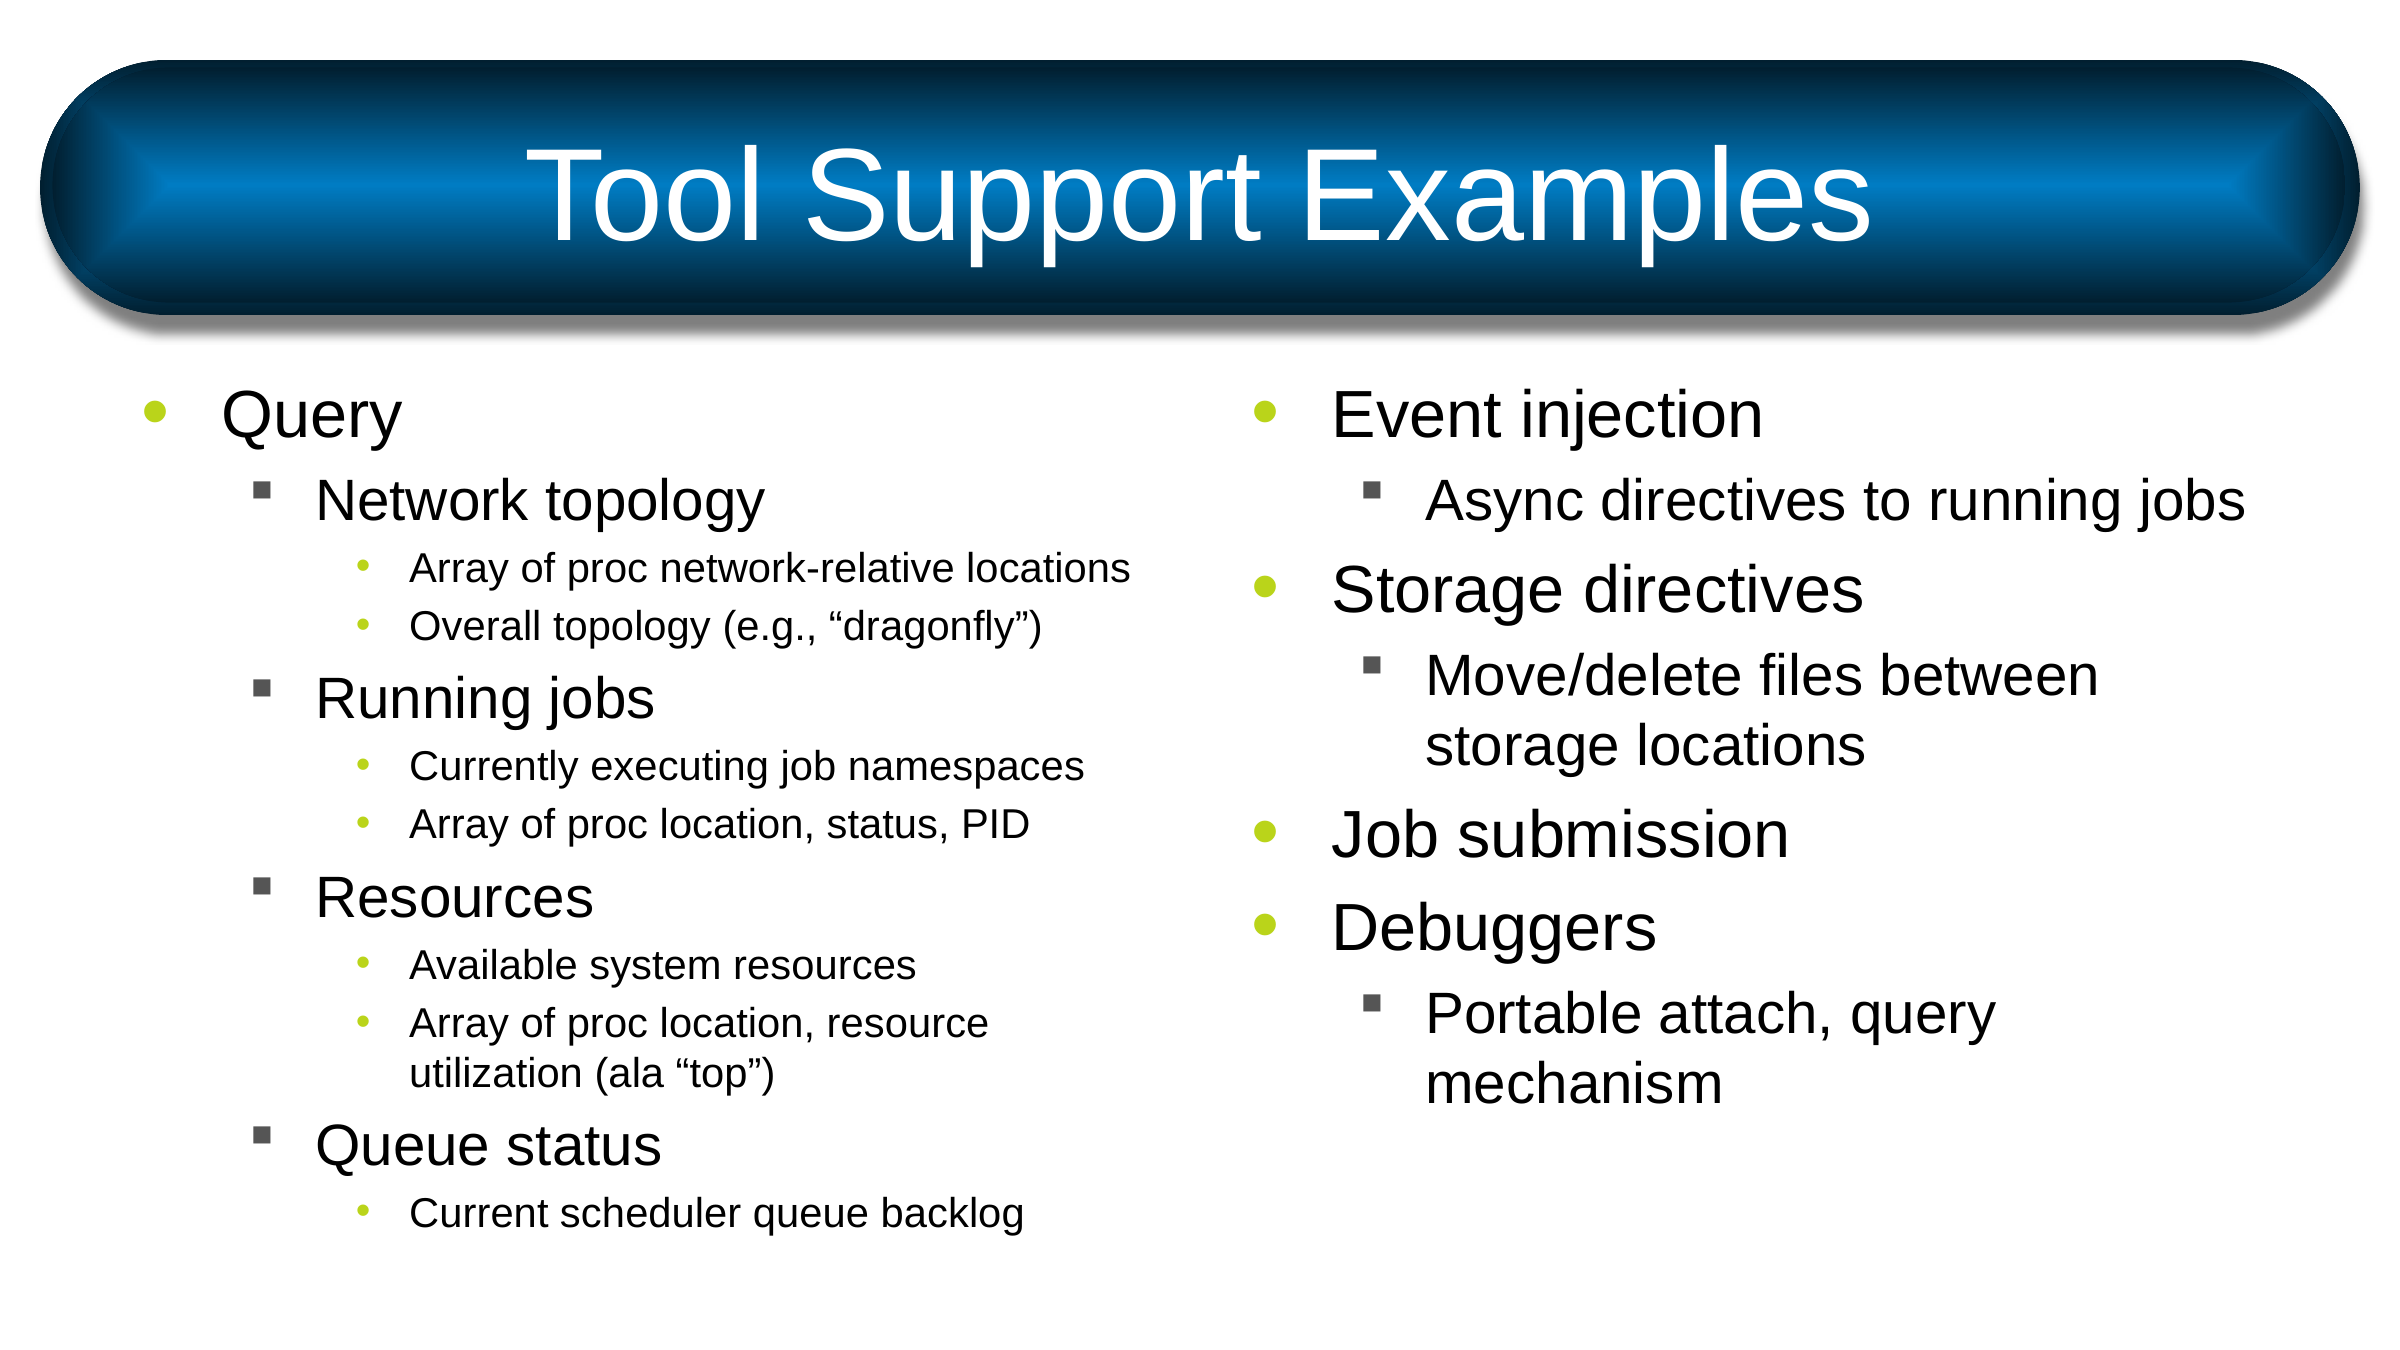

# Tool Support Examples
Query
Network topology
Array of proc network-relative locations
Overall topology (e.g., “dragonfly”)
Running jobs
Currently executing job namespaces
Array of proc location, status, PID
Resources
Available system resources
Array of proc location, resource utilization (ala “top”)
Queue status
Current scheduler queue backlog
Event injection
Async directives to running jobs
Storage directives
Move/delete files between storage locations
Job submission
Debuggers
Portable attach, query mechanism